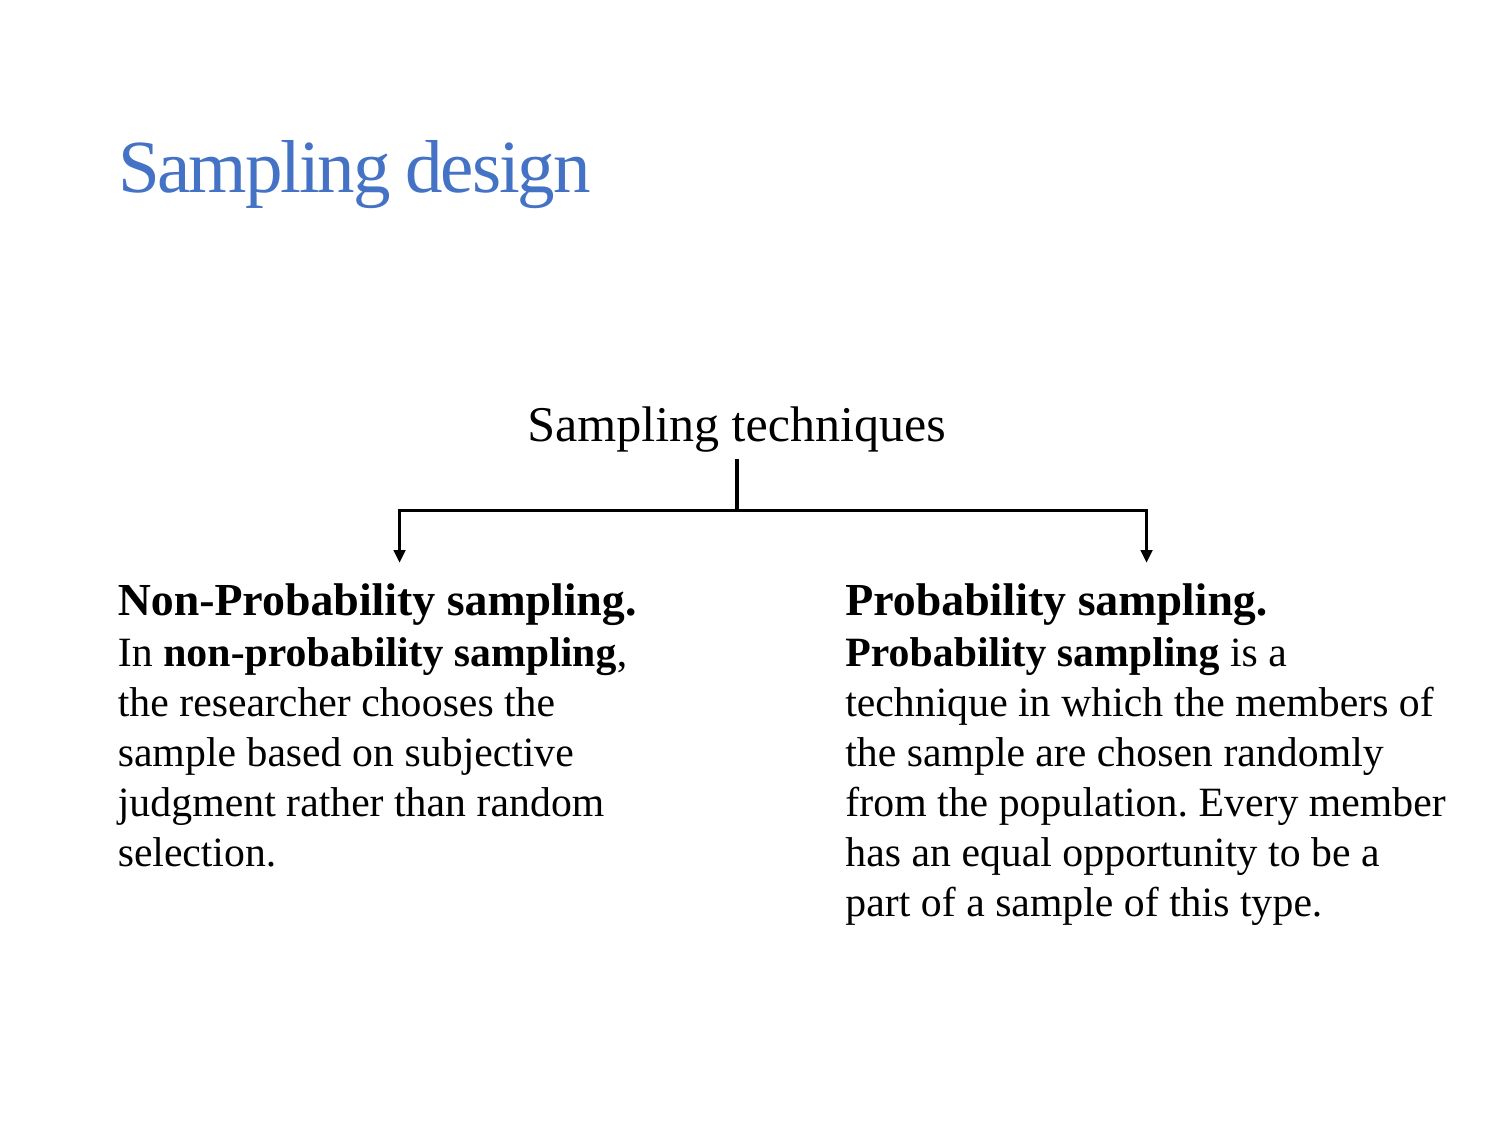

# Sampling design
Sampling techniques
Non-Probability sampling.
In non-probability sampling, the researcher chooses the sample based on subjective judgment rather than random selection.

Probability sampling.
Probability sampling is a technique in which the members of the sample are chosen randomly from the population. Every member has an equal opportunity to be a part of a sample of this type.